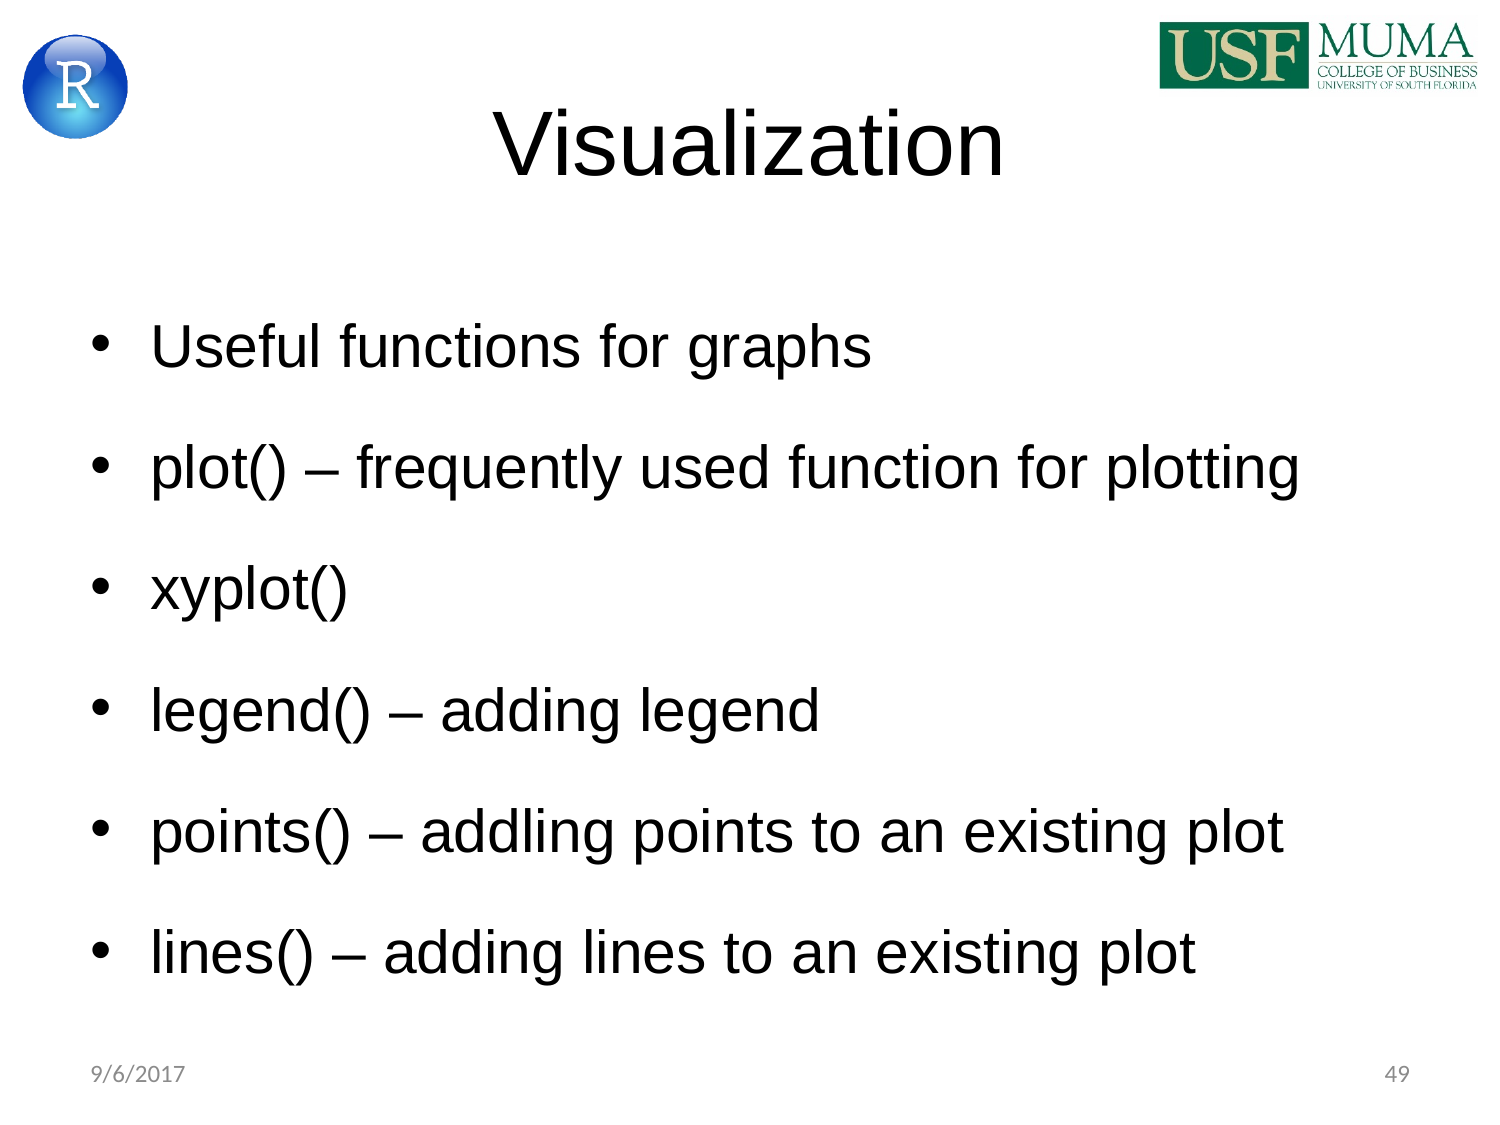

# Visualization
Useful functions for graphs
plot() – frequently used function for plotting
xyplot()
legend() – adding legend
points() – addling points to an existing plot
lines() – adding lines to an existing plot
9/6/2017
49